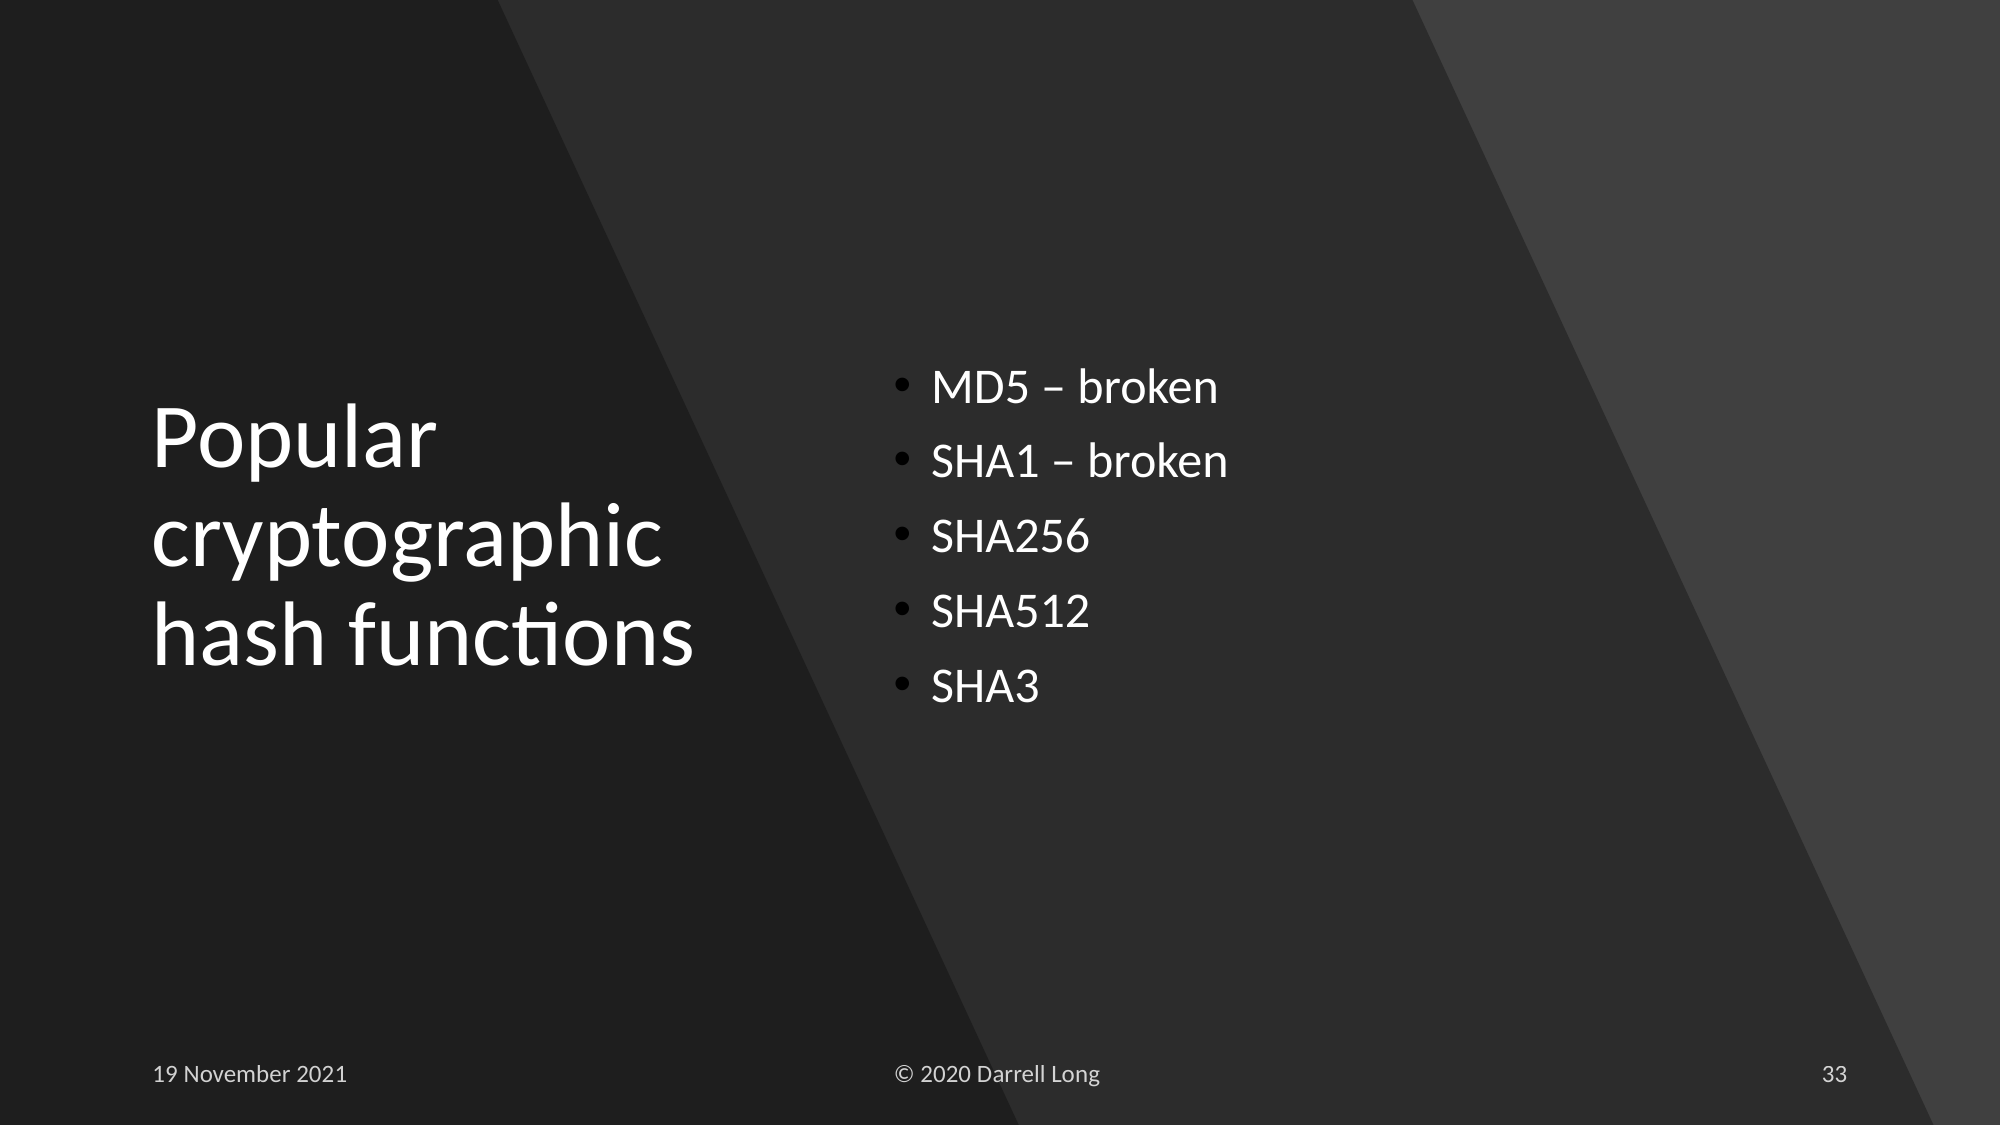

Popular cryptographic hash functions
MD5 – broken
SHA1 – broken
SHA256
SHA512
SHA3
19 November 2021
© 2020 Darrell Long
33